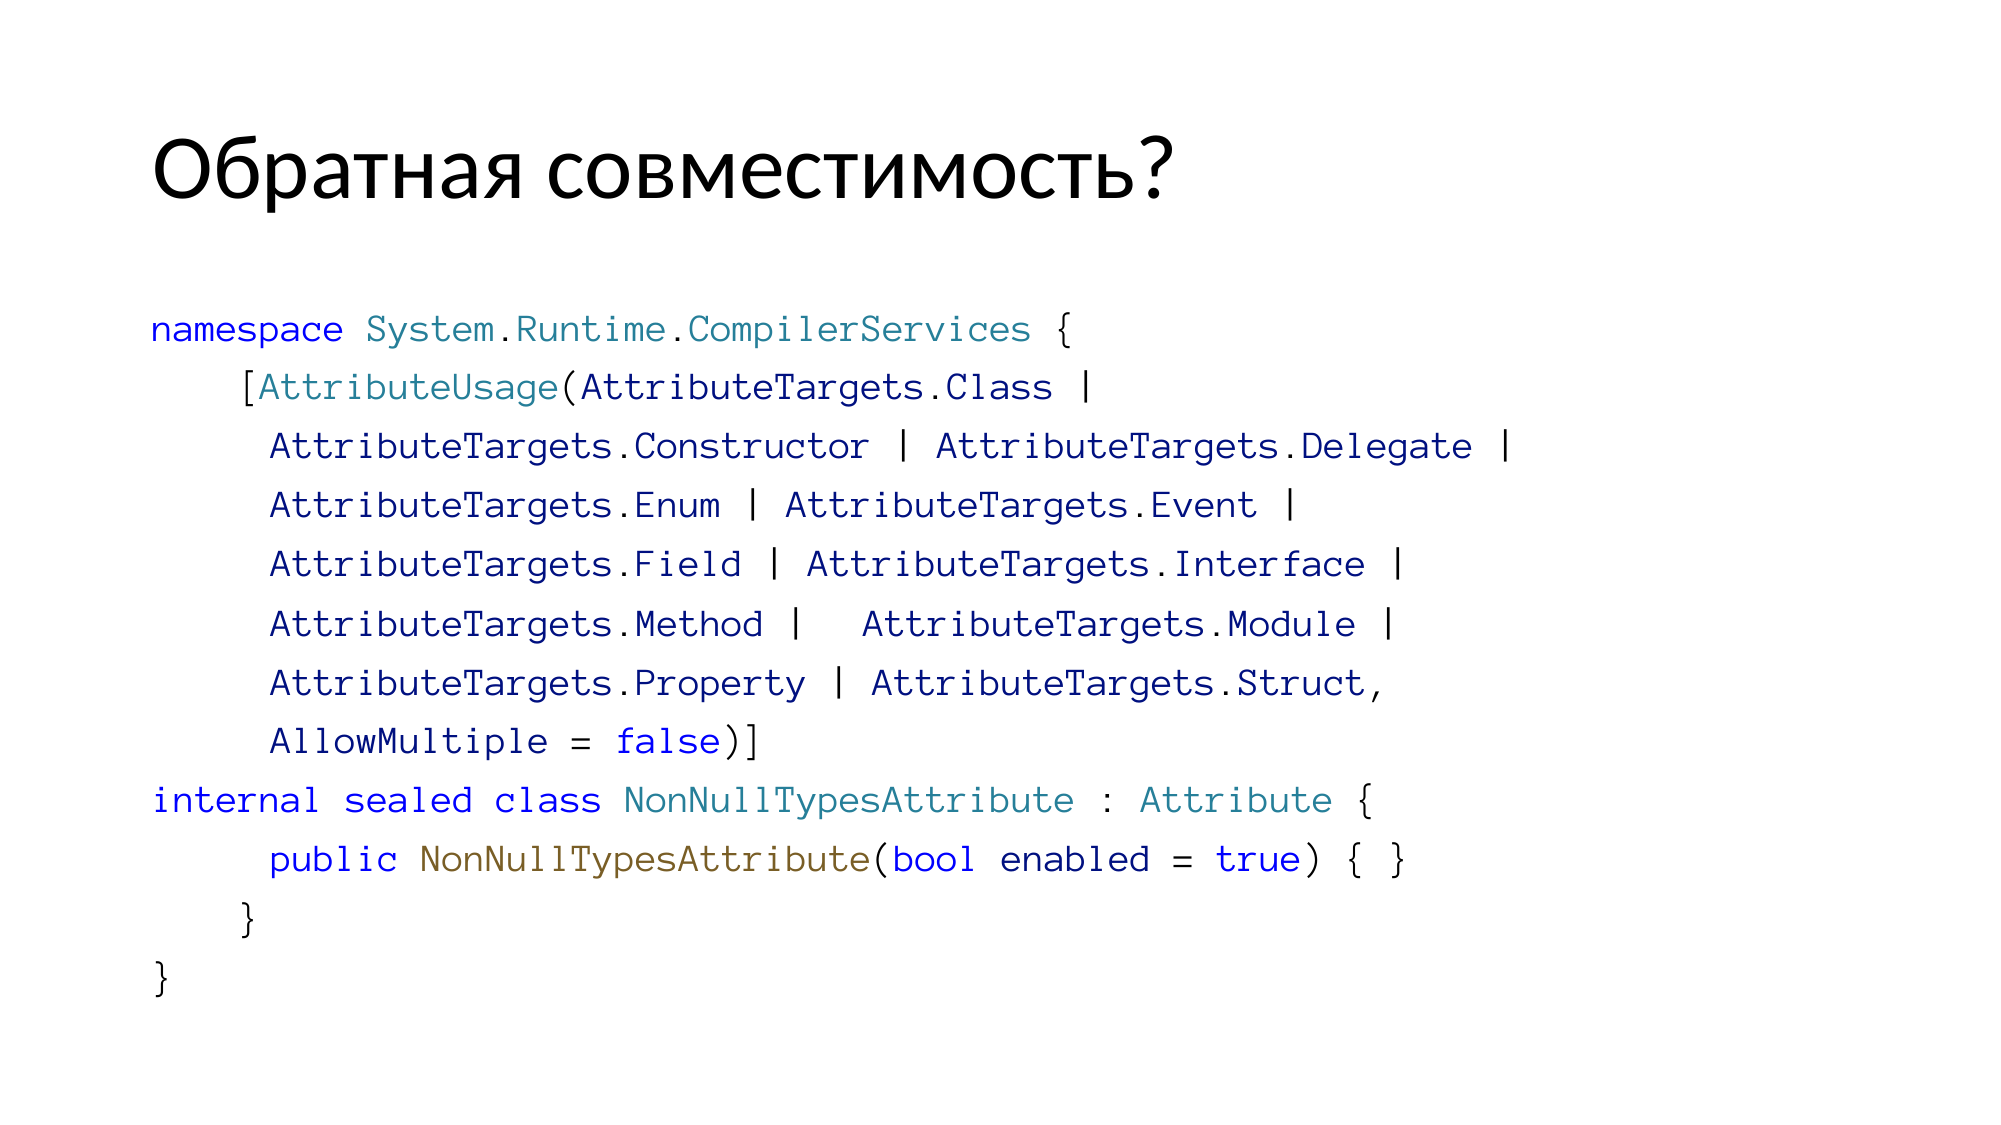

# Обратная совместимость?
namespace System.Runtime.CompilerServices {
    [AttributeUsage(AttributeTargets.Class |
		AttributeTargets.Constructor | AttributeTargets.Delegate |
		AttributeTargets.Enum | AttributeTargets.Event |
		AttributeTargets.Field | AttributeTargets.Interface |
		AttributeTargets.Method | 	AttributeTargets.Module |
		AttributeTargets.Property | AttributeTargets.Struct,
		AllowMultiple = false)]
internal sealed class NonNullTypesAttribute : Attribute {
	public NonNullTypesAttribute(bool enabled = true) { }
    }
}